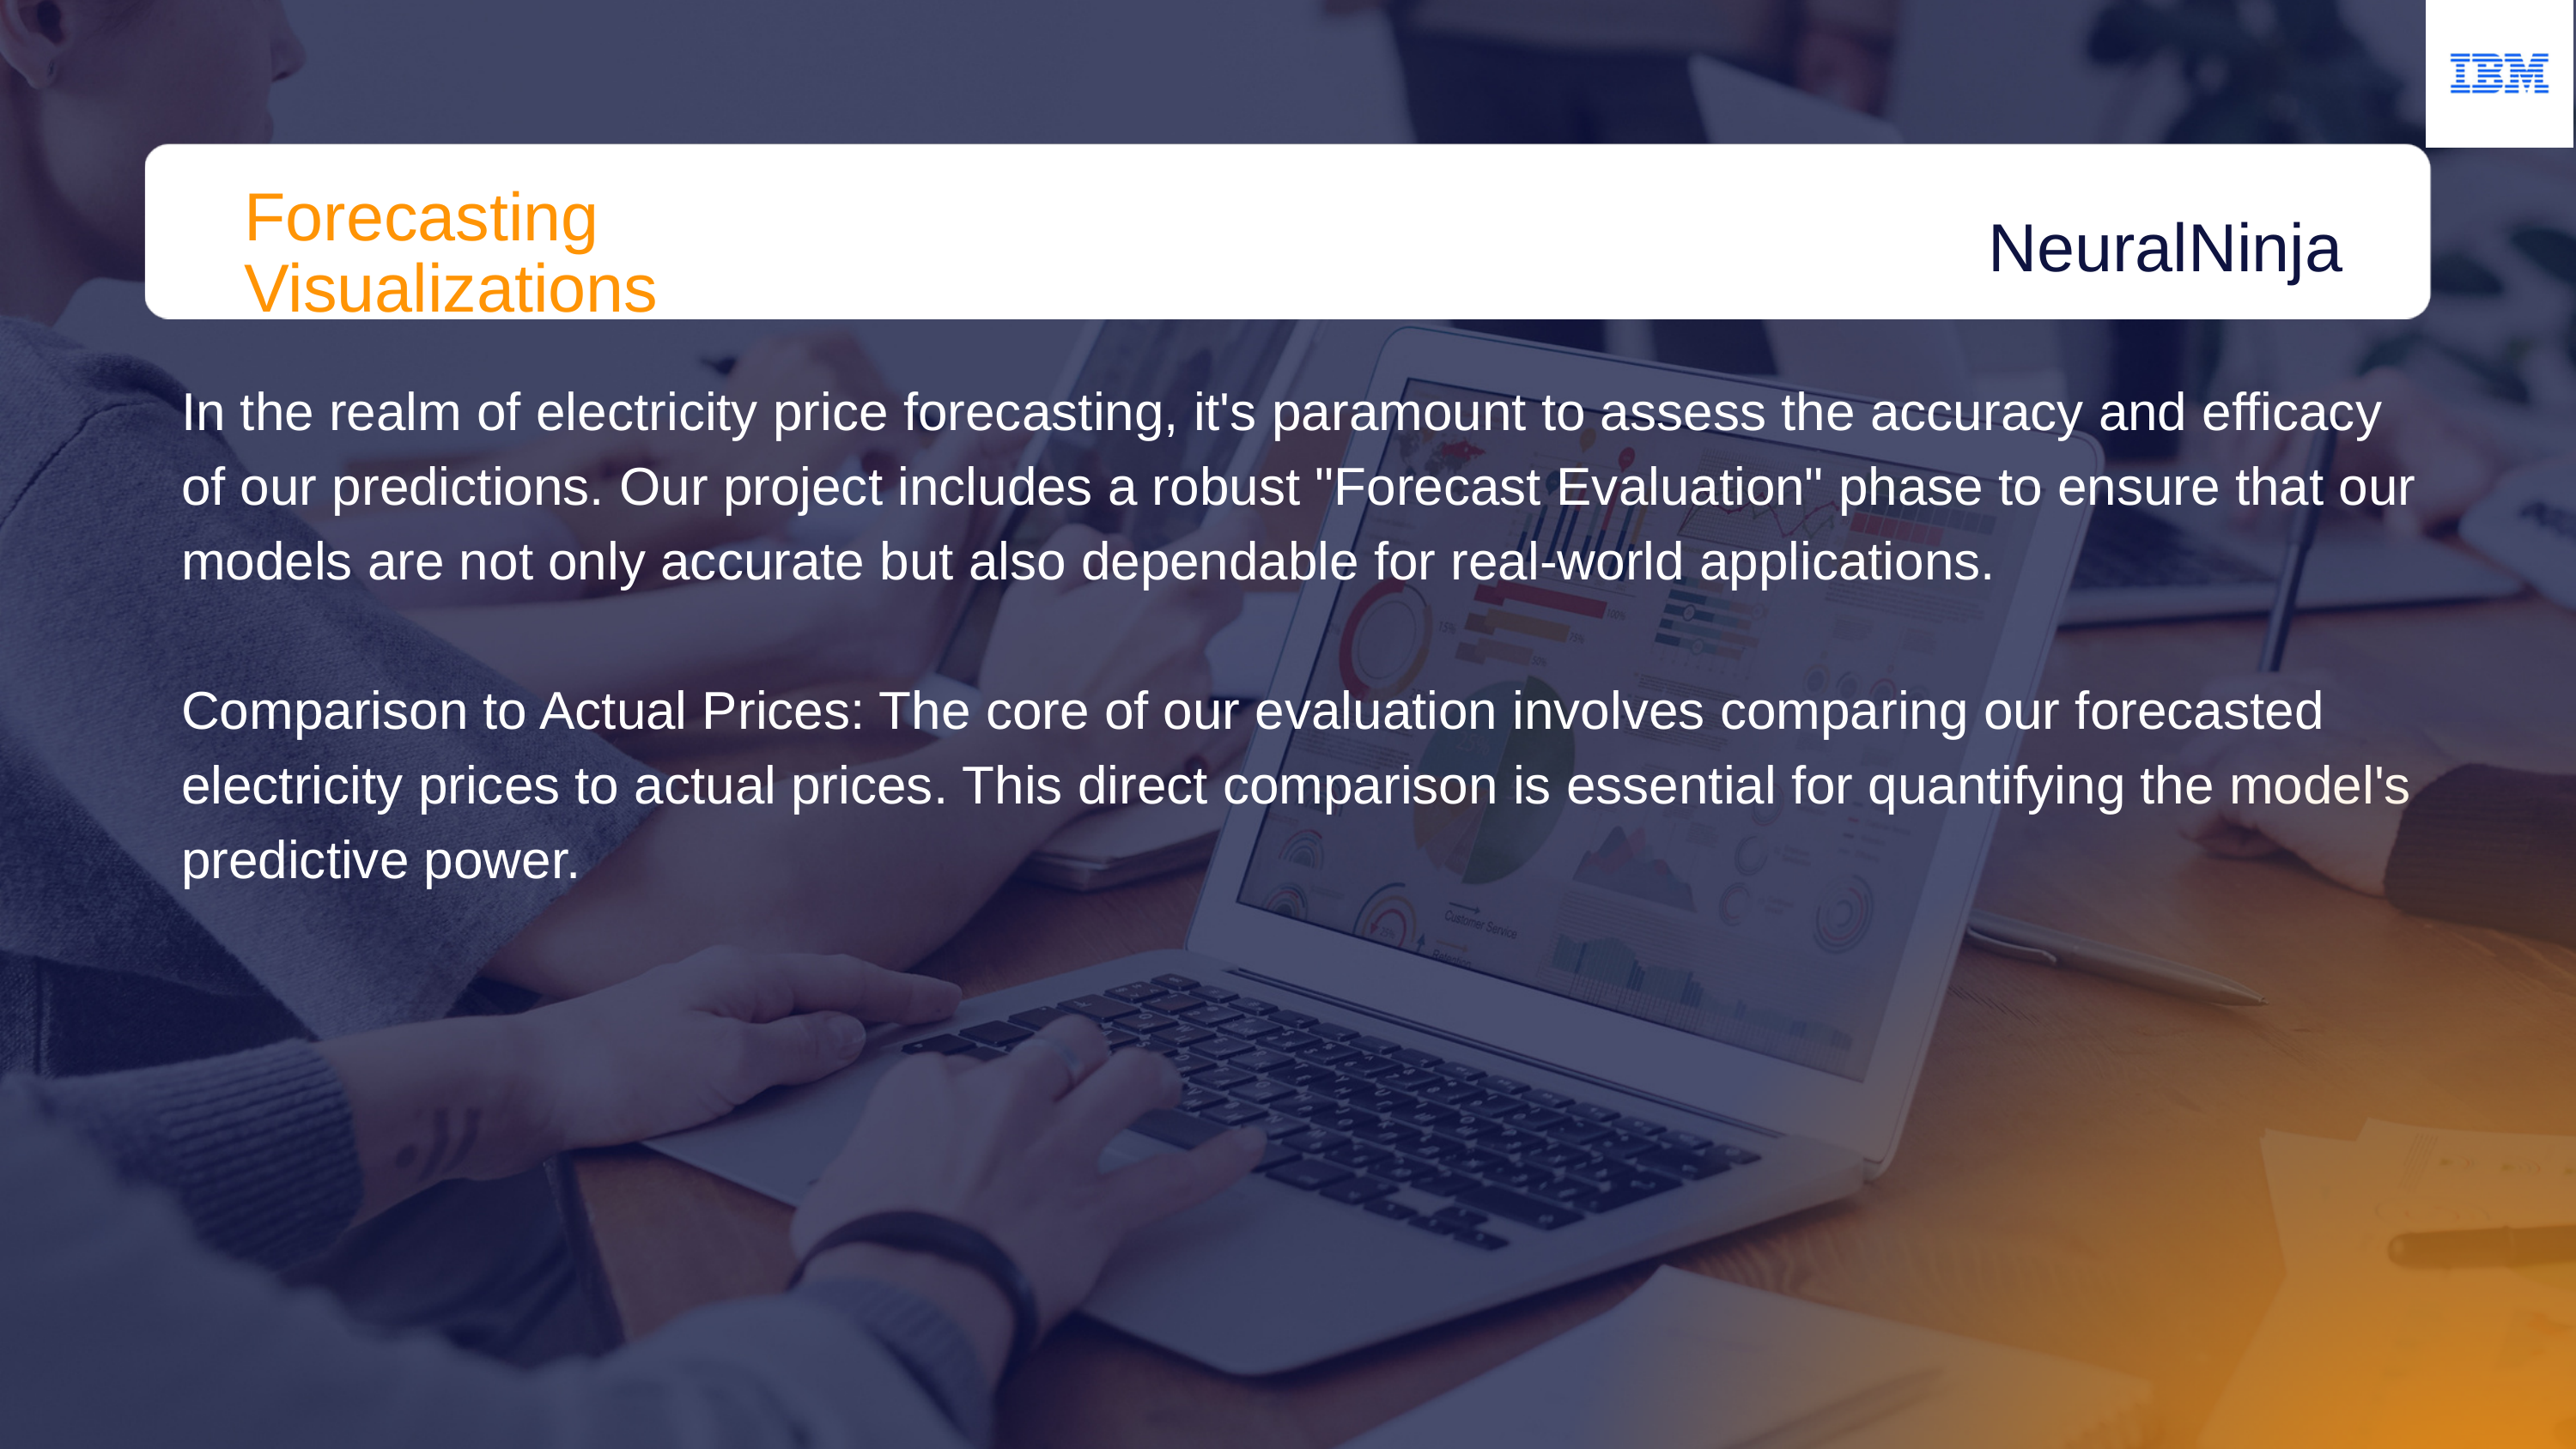

Forecasting Visualizations
NeuralNinja
In the realm of electricity price forecasting, it's paramount to assess the accuracy and efficacy of our predictions. Our project includes a robust "Forecast Evaluation" phase to ensure that our models are not only accurate but also dependable for real-world applications.

Comparison to Actual Prices: The core of our evaluation involves comparing our forecasted electricity prices to actual prices. This direct comparison is essential for quantifying the model's predictive power.